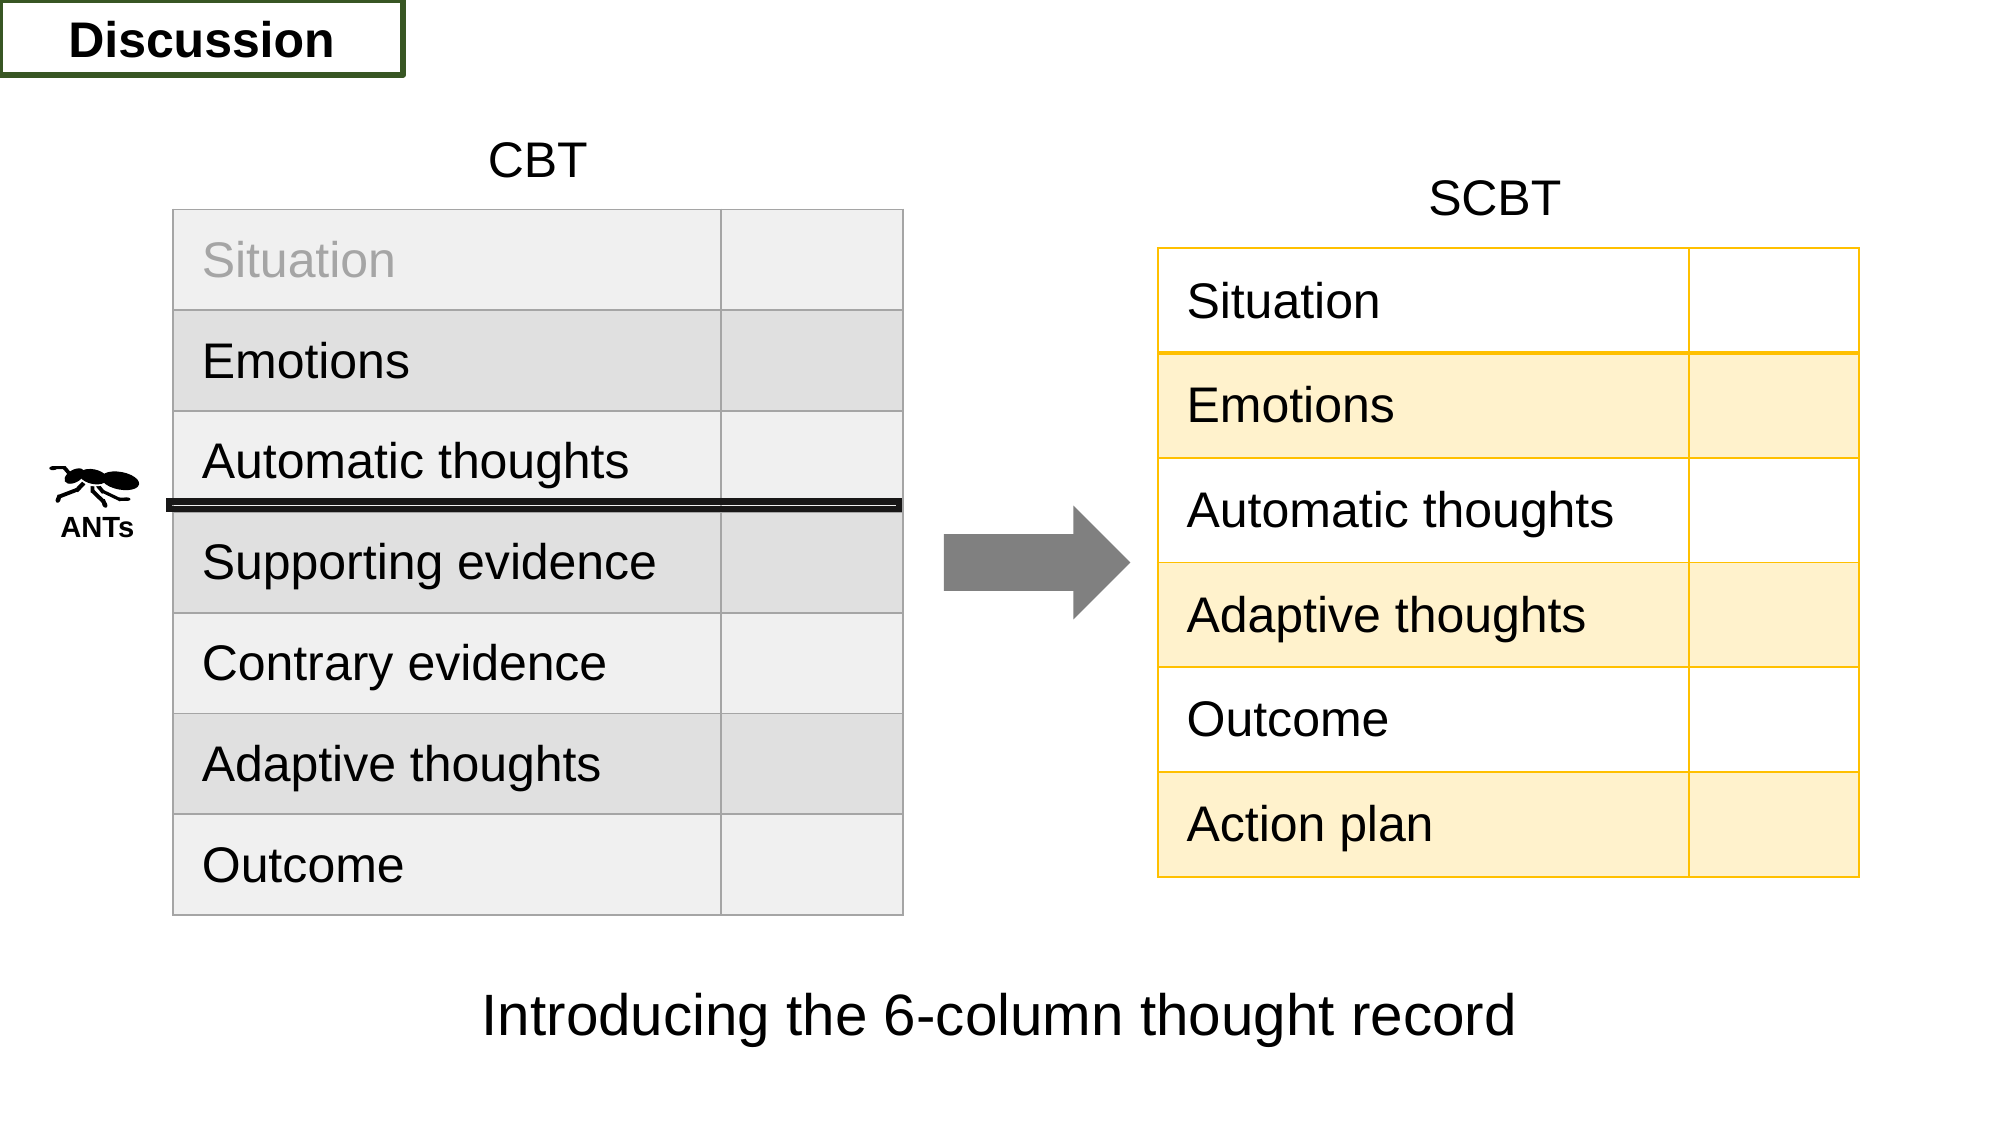

Discussion
CBT
SCBT
| Situation |  |
| --- | --- |
| Emotions |  |
| Automatic thoughts |  |
| Supporting evidence |  |
| Contrary evidence |  |
| Adaptive thoughts |  |
| Outcome |  |
| Situation |  |
| --- | --- |
| Emotions |  |
| Automatic thoughts |  |
| Adaptive thoughts |  |
| Outcome |  |
| Action plan |  |

ANTs

Introducing the 6-column thought record